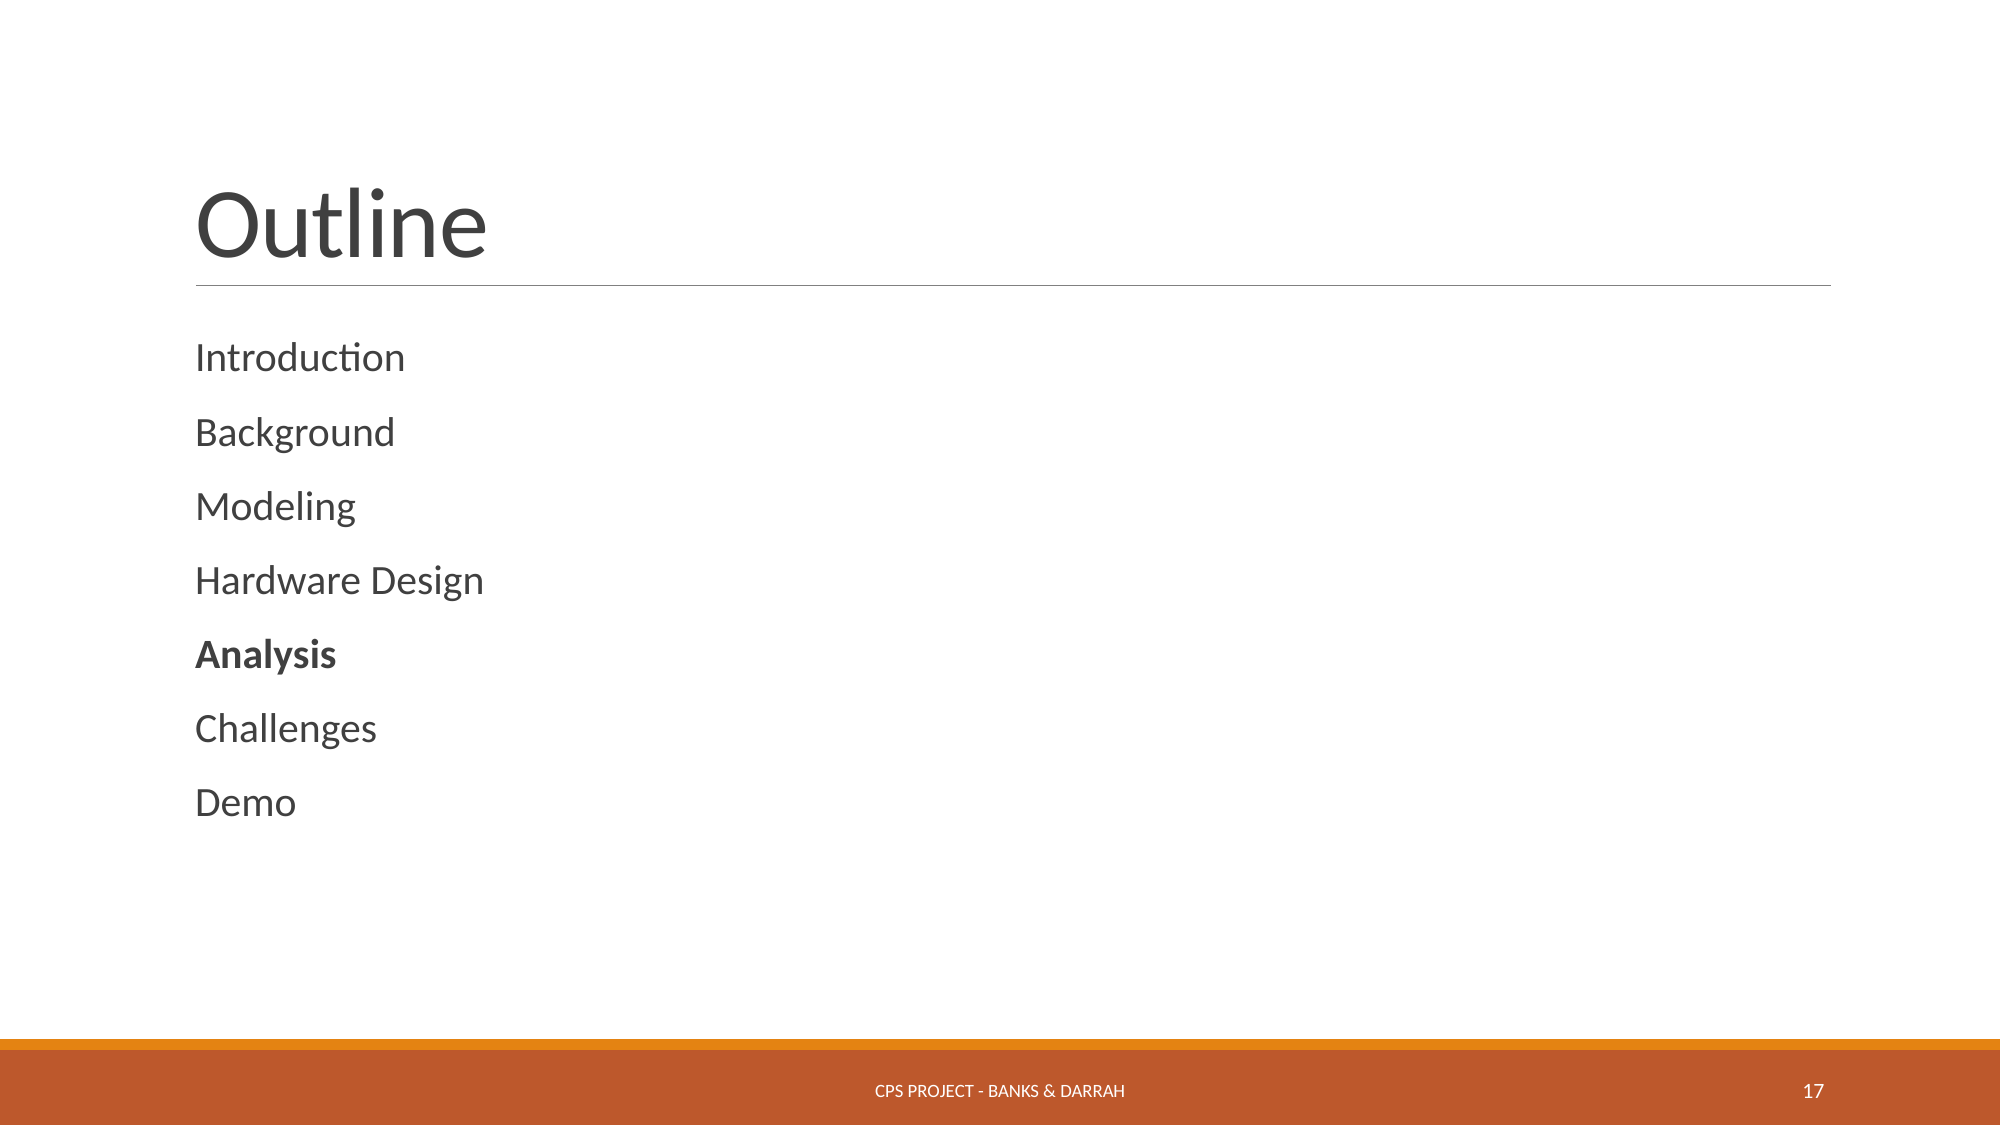

# Outline
Introduction
Background
Modeling
Hardware Design
Analysis
Challenges
Demo

CPS Project - Banks & Darrah
17